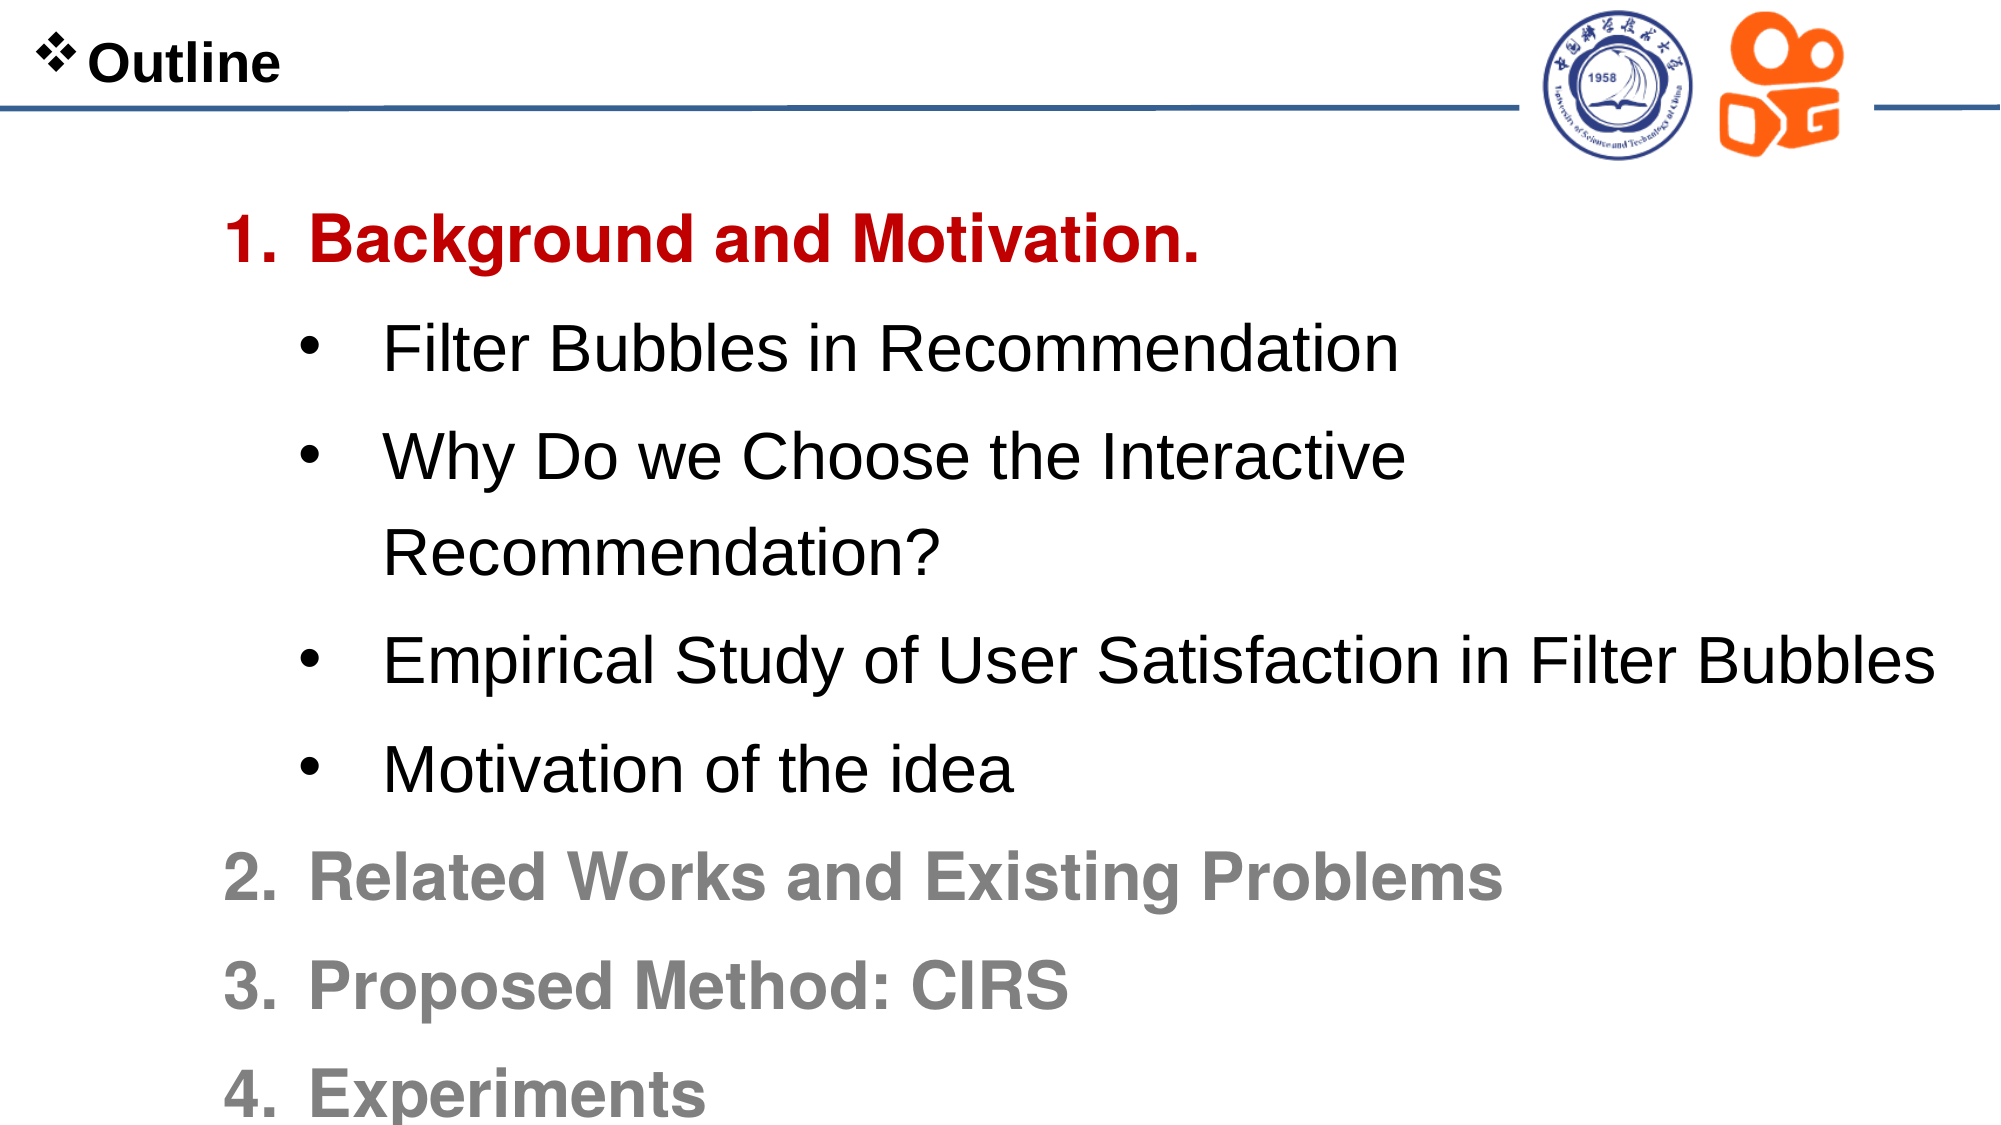

Outline
Background and Motivation.
Filter Bubbles in Recommendation
Why Do we Choose the Interactive Recommendation?
Empirical Study of User Satisfaction in Filter Bubbles
Motivation of the idea
Related Works and Existing Problems
Proposed Method: CIRS
Experiments